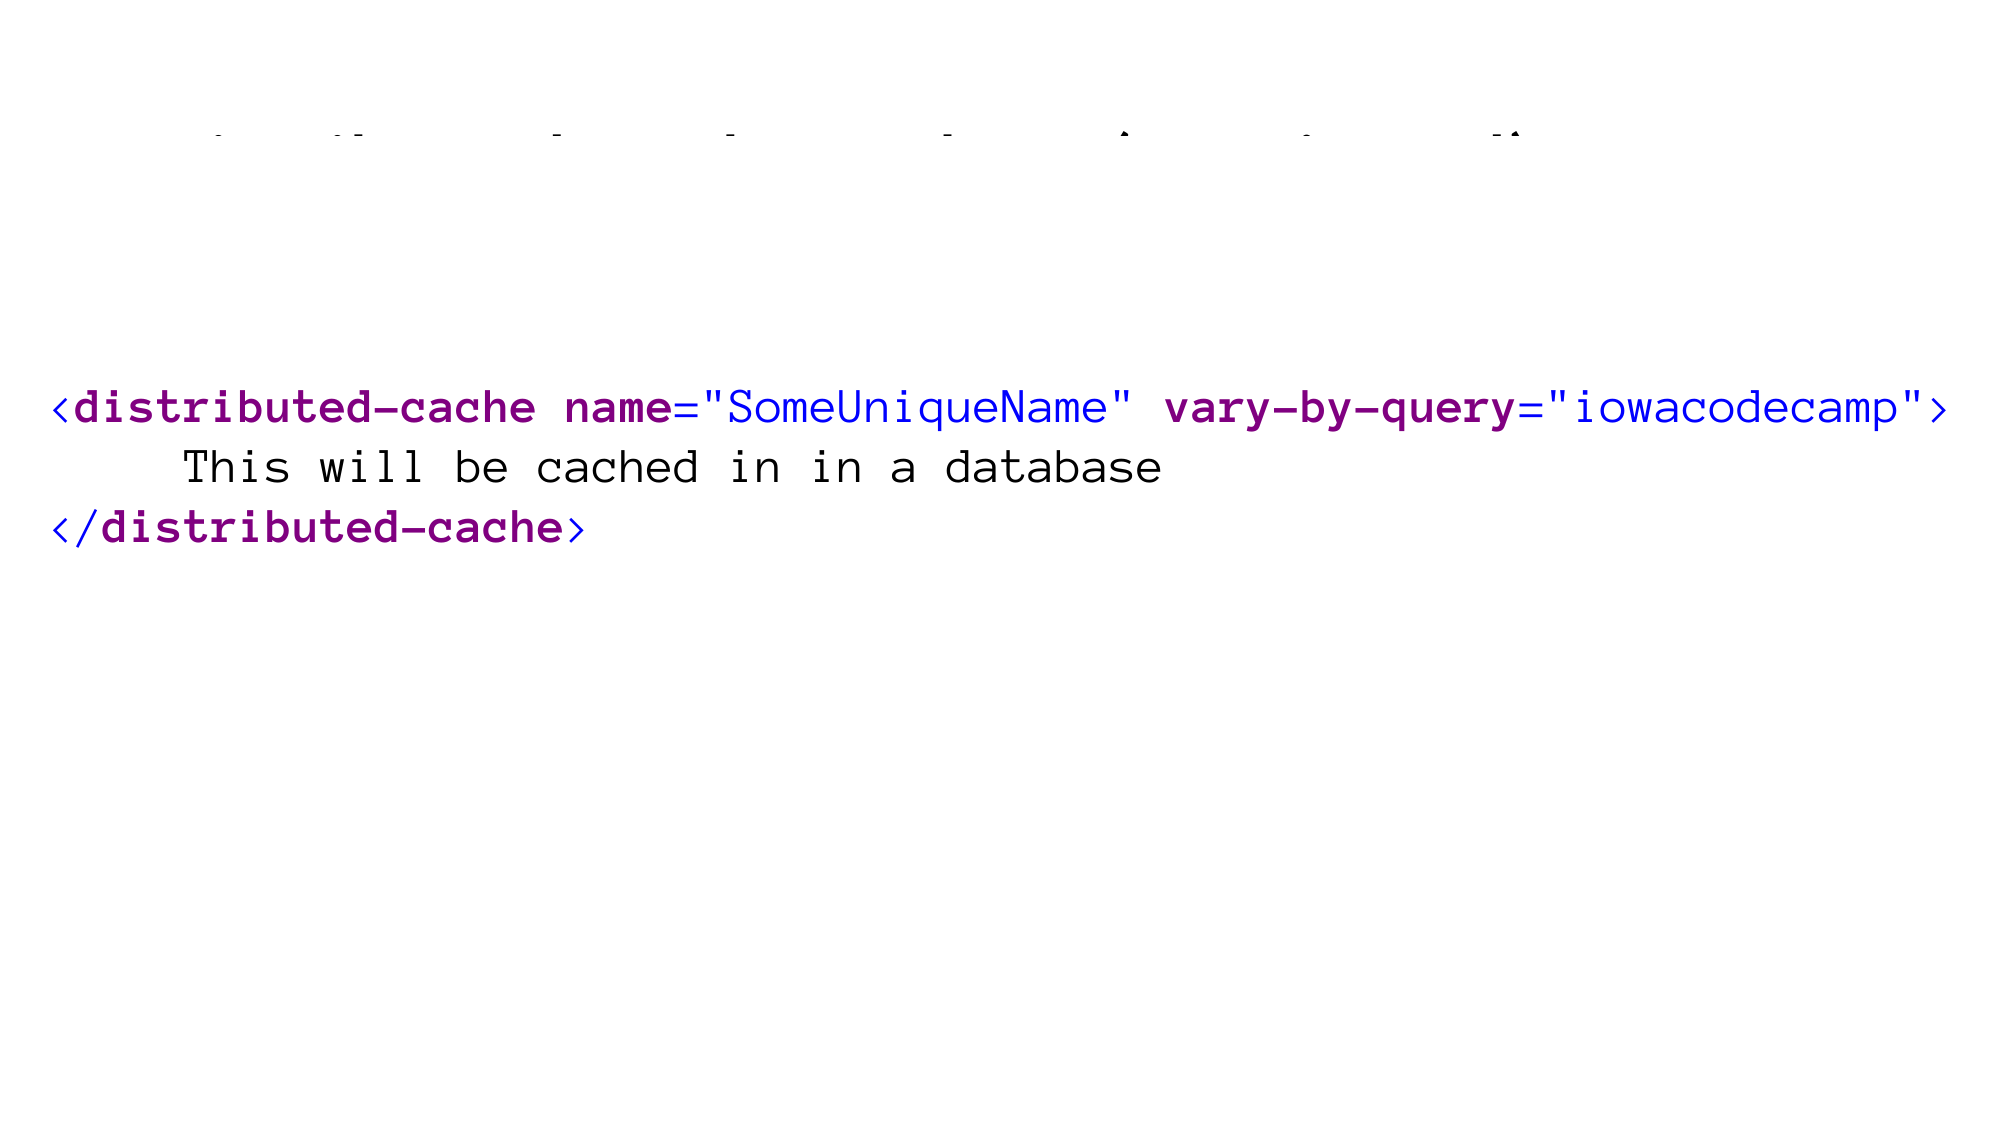

# Distributed Cache Helper (continued)
<distributed-cache name="SomeUniqueName" vary-by-query="iowacodecamp">
     This will be cached in in a database
</distributed-cache>